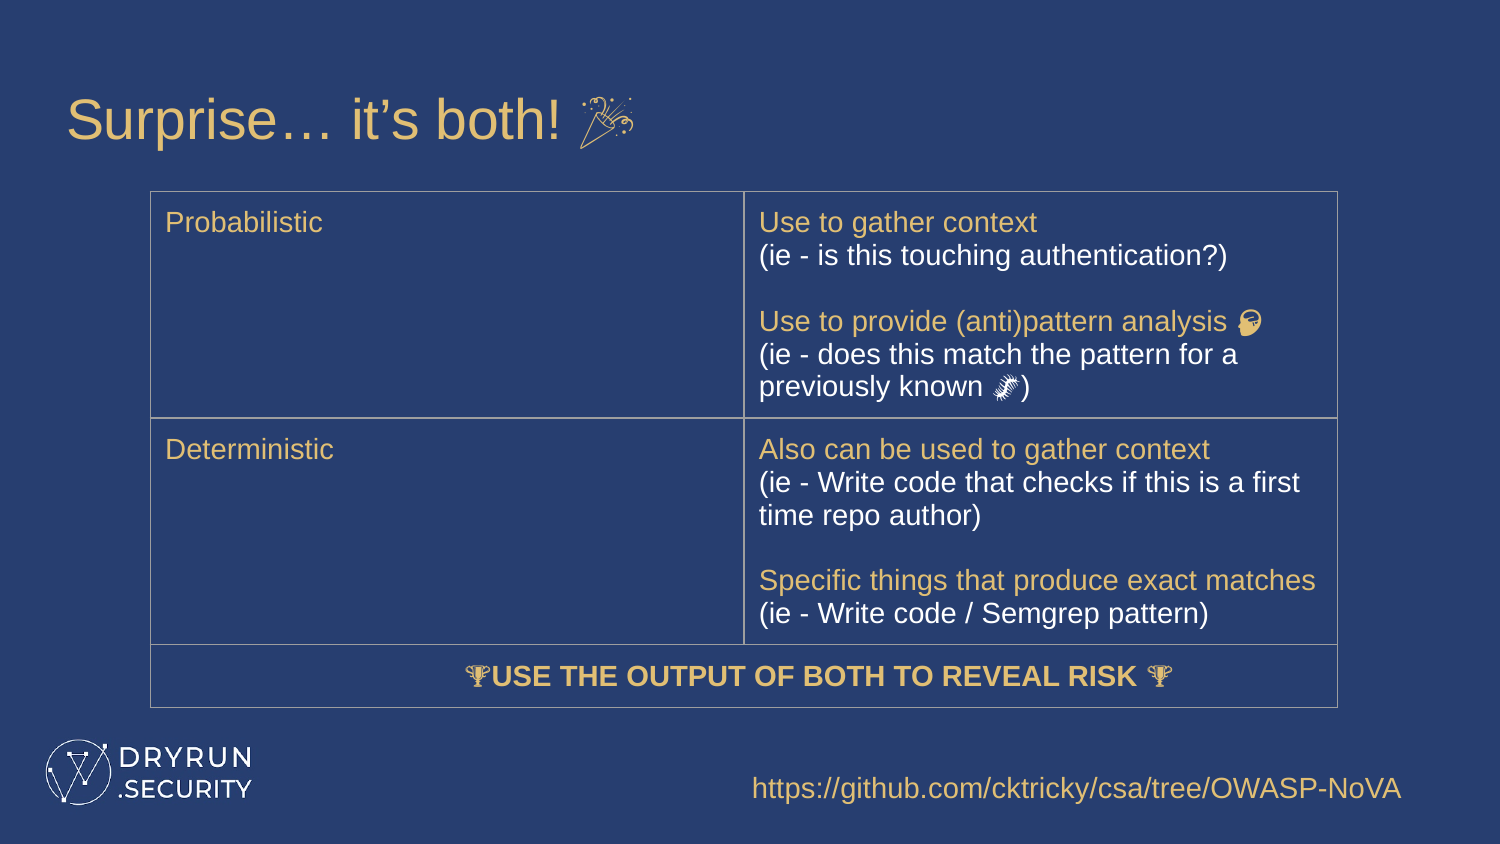

# Surprise… it’s both! 🎉
| Probabilistic | Use to gather context (ie - is this touching authentication?) Use to provide (anti)pattern analysis 🧠 (ie - does this match the pattern for a previously known 🐛) |
| --- | --- |
| Deterministic | Also can be used to gather context (ie - Write code that checks if this is a first time repo author) Specific things that produce exact matches (ie - Write code / Semgrep pattern) |
| 🏆USE THE OUTPUT OF BOTH TO REVEAL RISK 🏆 |  |